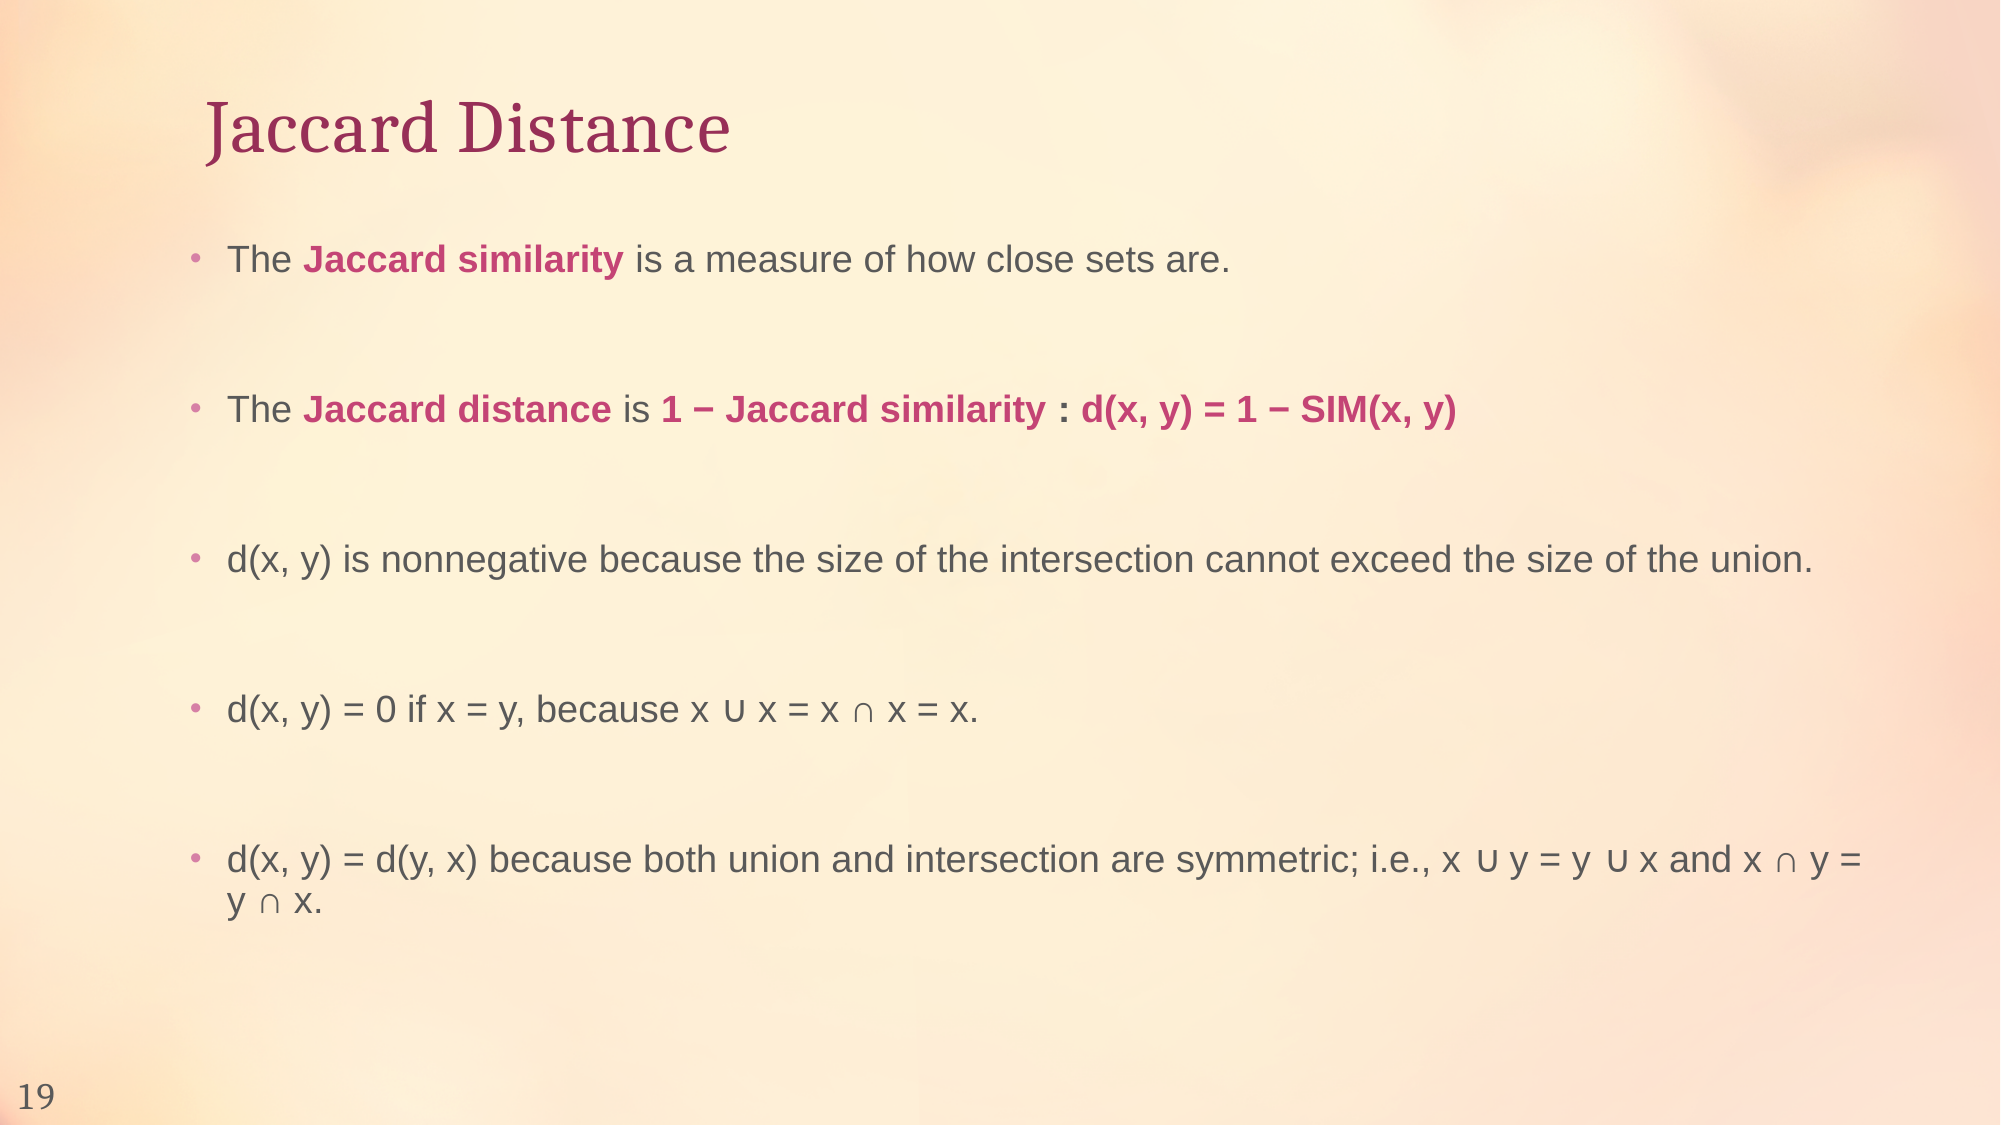

# Jaccard Distance
The Jaccard similarity is a measure of how close sets are.

The Jaccard distance is 1 − Jaccard similarity : d(x, y) = 1 − SIM(x, y)

d(x, y) is nonnegative because the size of the intersection cannot exceed the size of the union.

d(x, y) = 0 if x = y, because x ∪ x = x ∩ x = x.

d(x, y) = d(y, x) because both union and intersection are symmetric; i.e., x ∪ y = y ∪ x and x ∩ y = y ∩ x.

19